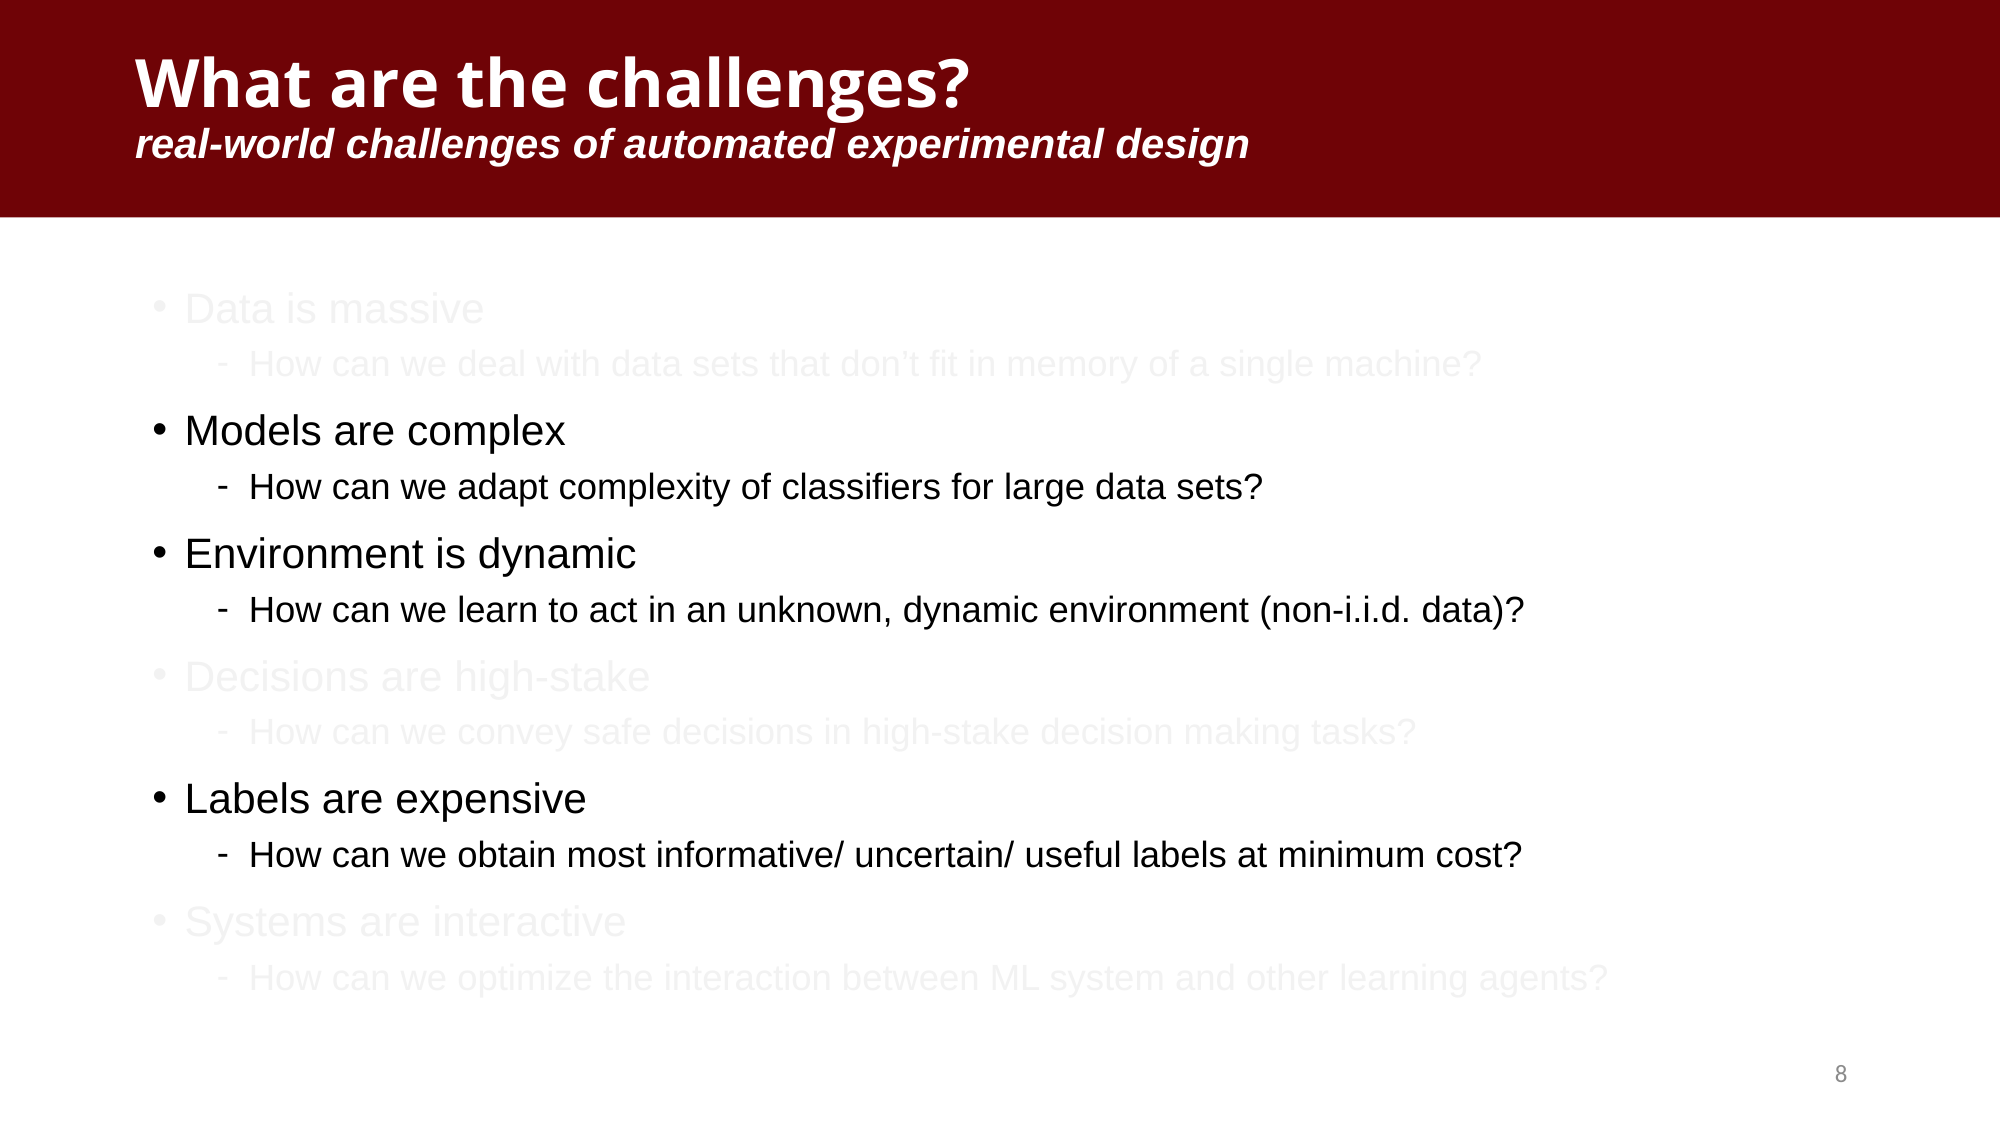

# What are the challenges? real-world challenges of automated experimental design
Data is massive
How can we deal with data sets that don’t fit in memory of a single machine?
Models are complex
How can we adapt complexity of classifiers for large data sets?
Environment is dynamic
How can we learn to act in an unknown, dynamic environment (non-i.i.d. data)?
Decisions are high-stake
How can we convey safe decisions in high-stake decision making tasks?
Labels are expensive
How can we obtain most informative labels at minimum cost?
Systems are interactive
How can we optimize the interaction between ML system and other learning agents?

Data is massive
How can we deal with data sets that don’t fit in memory of a single machine?
Models are complex
How can we adapt complexity of classifiers for large data sets?
Environment is dynamic
How can we learn to act in an unknown, dynamic environment (non-i.i.d. data)?
Decisions are high-stake
How can we convey safe decisions in high-stake decision making tasks?
Labels are expensive
How can we obtain most informative/ uncertain/ useful labels at minimum cost?
Systems are interactive
How can we optimize the interaction between ML system and other learning agents?

8